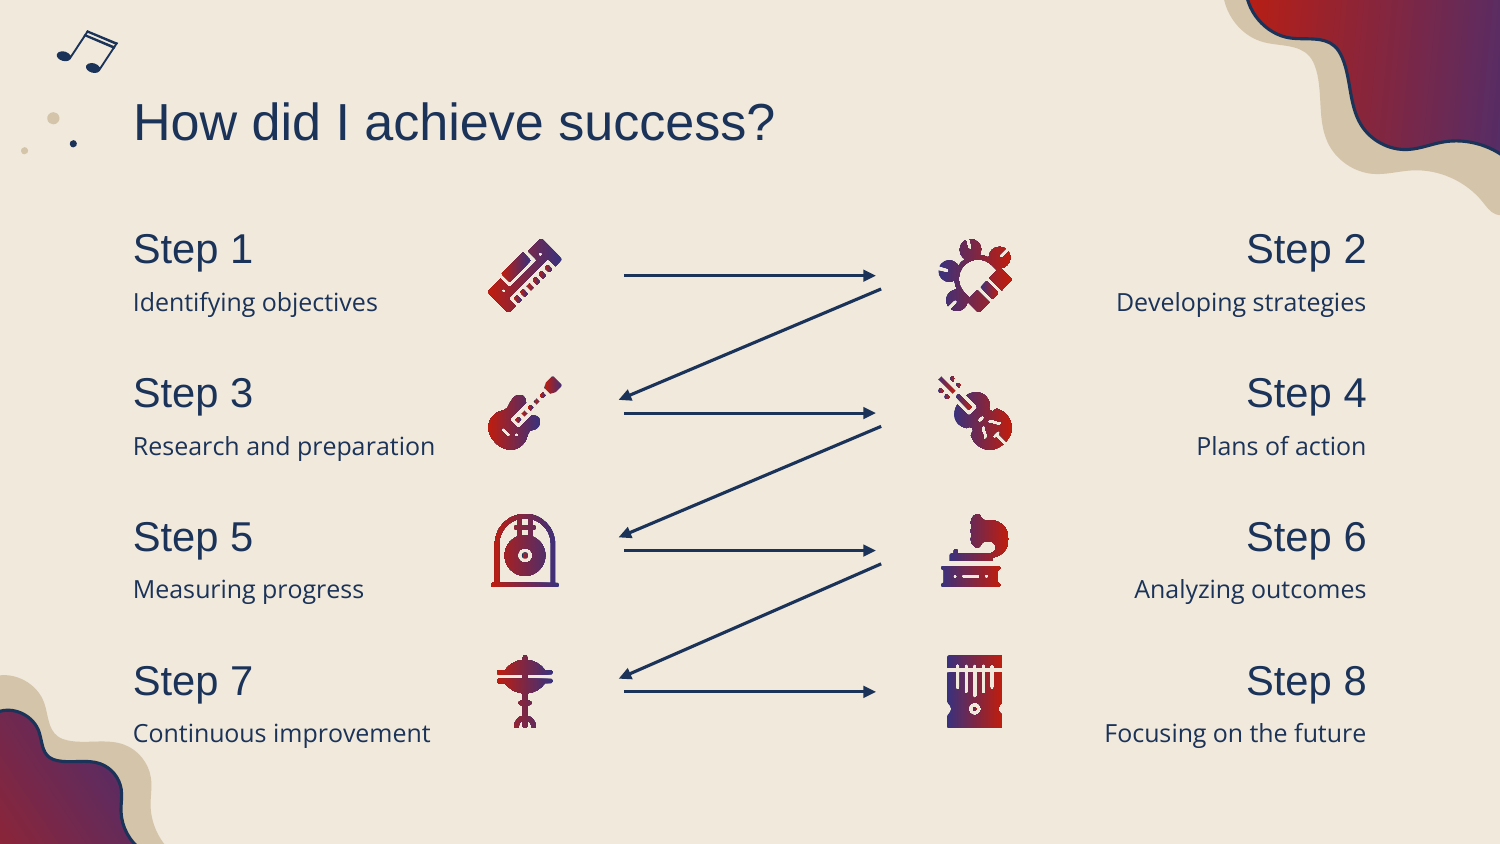

# How did I achieve success?

Step 1
Step 2

Identifying objectives
Developing strategies
Step 3
Step 4

Research and preparation
Plans of action

Step 5
Step 6

Measuring progress
Analyzing outcomes

Step 7
Step 8

Continuous improvement
Focusing on the future